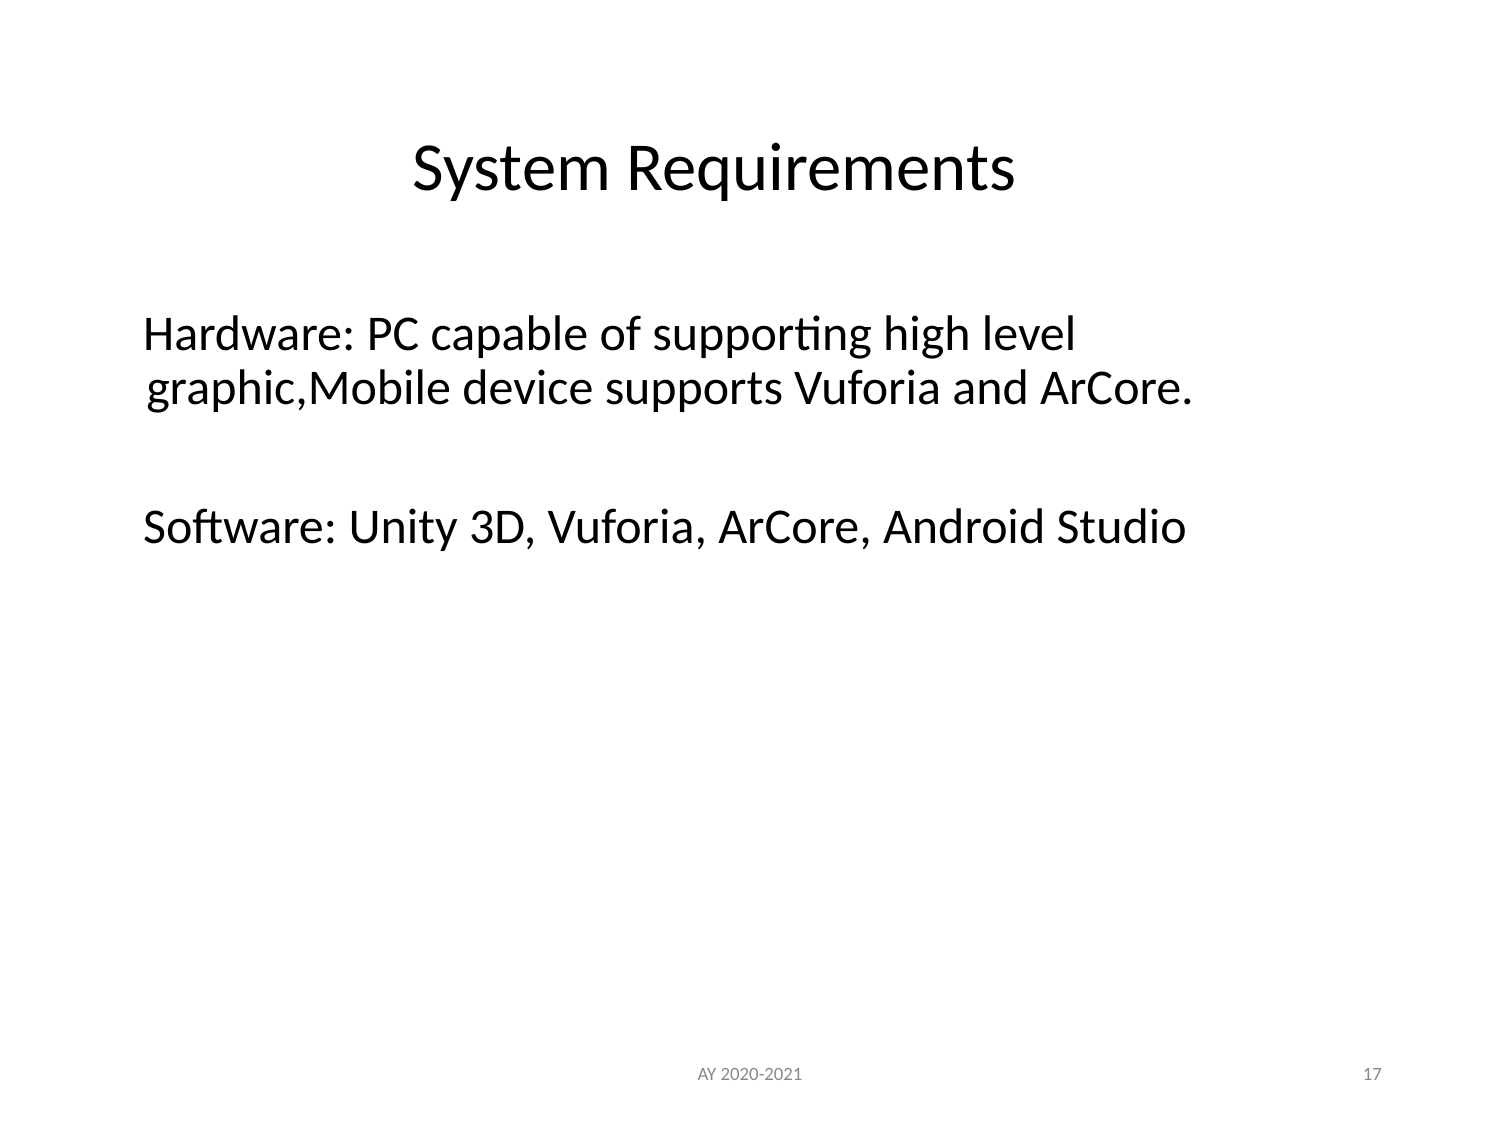

# System Requirements
Hardware: PC capable of supporting high level graphic,Mobile device supports Vuforia and ArCore.

Software: Unity 3D, Vuforia, ArCore, Android Studio
AY 2020-2021
17